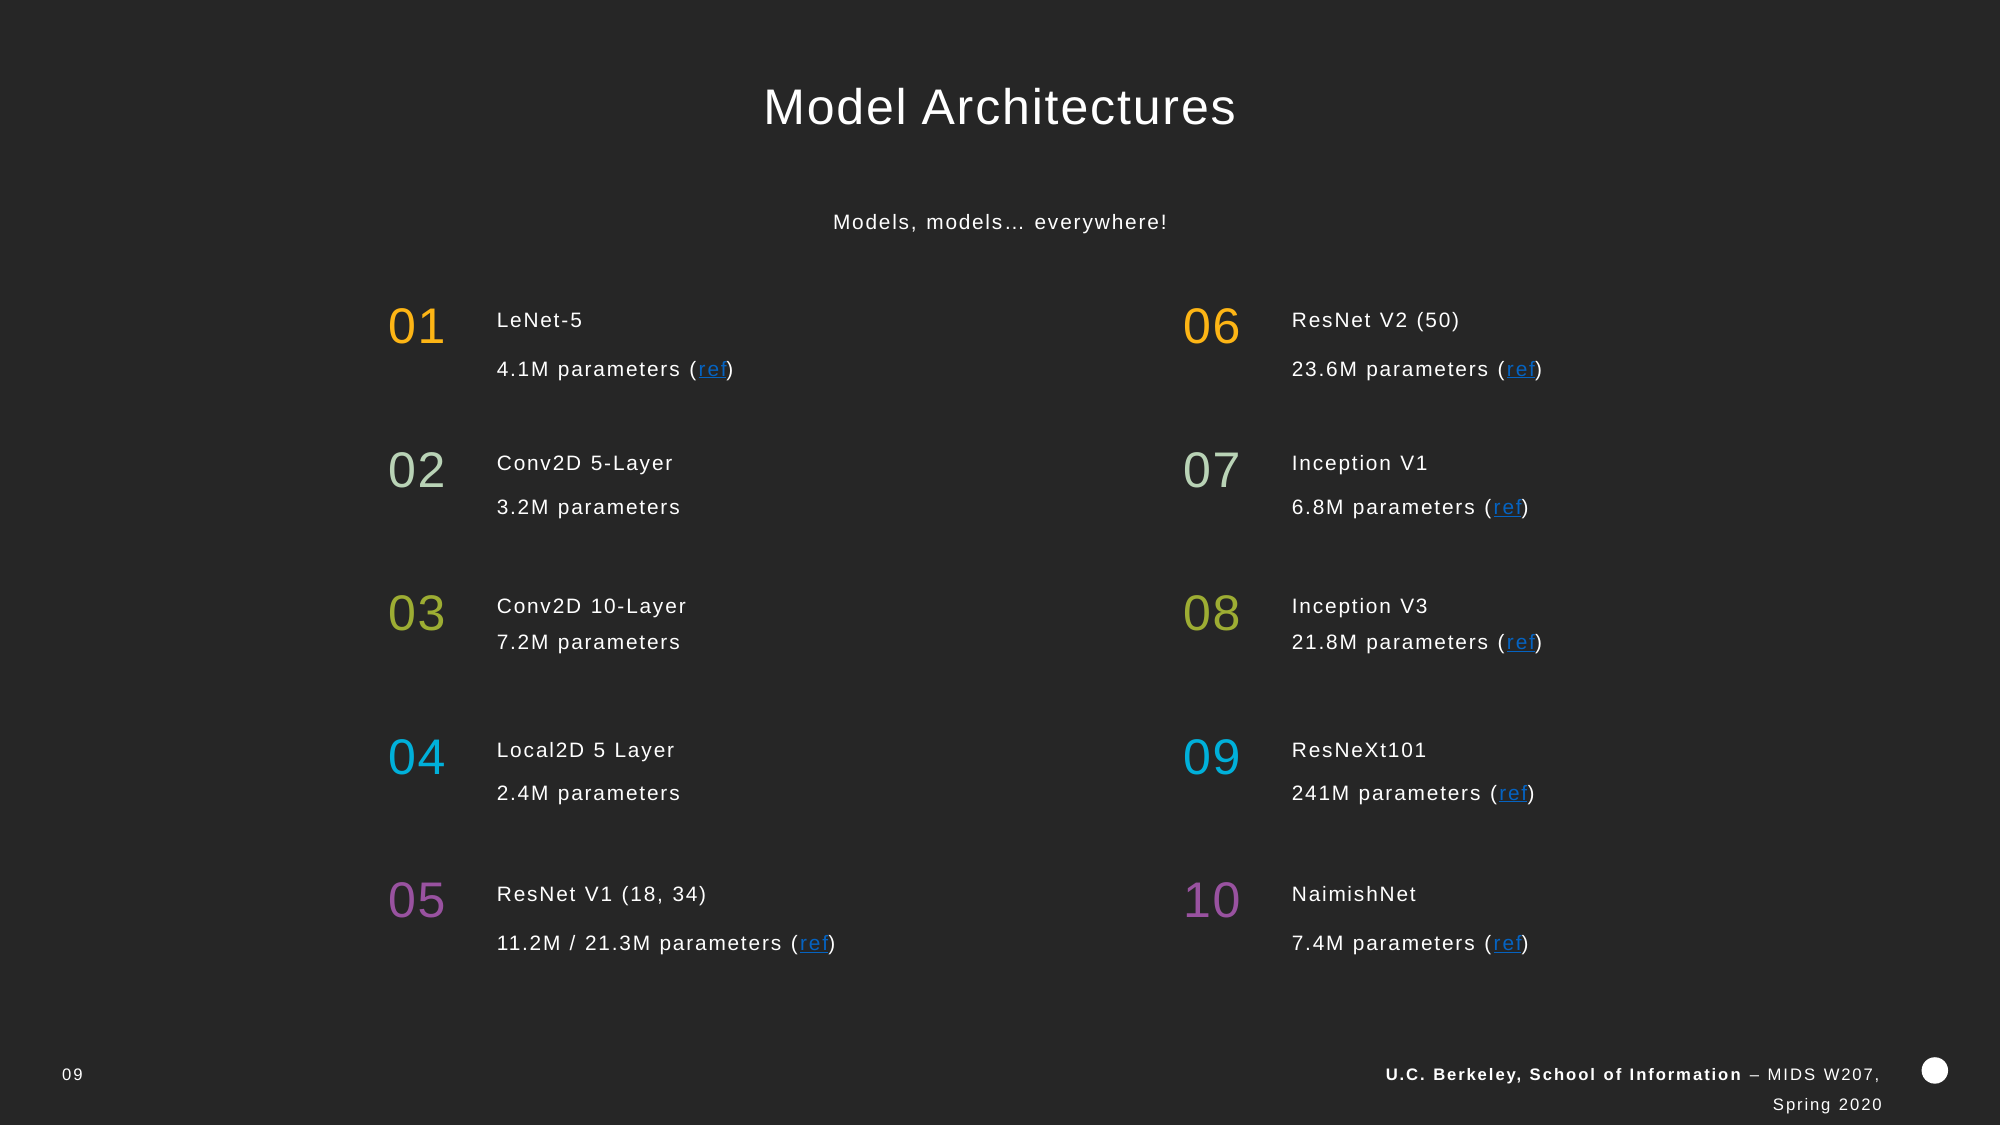

Model Architectures
Models, models… everywhere!
01
LeNet-5
06
ResNet V2 (50)
4.1M parameters (ref)
23.6M parameters (ref)
02
Conv2D 5-Layer
07
Inception V1
3.2M parameters
6.8M parameters (ref)
03
Conv2D 10-Layer
08
Inception V3
7.2M parameters
21.8M parameters (ref)
04
Local2D 5 Layer
09
ResNeXt101
2.4M parameters
241M parameters (ref)
05
ResNet V1 (18, 34)
10
NaimishNet
11.2M / 21.3M parameters (ref)
7.4M parameters (ref)
09
U.C. Berkeley, School of Information – MIDS W207, Spring 2020